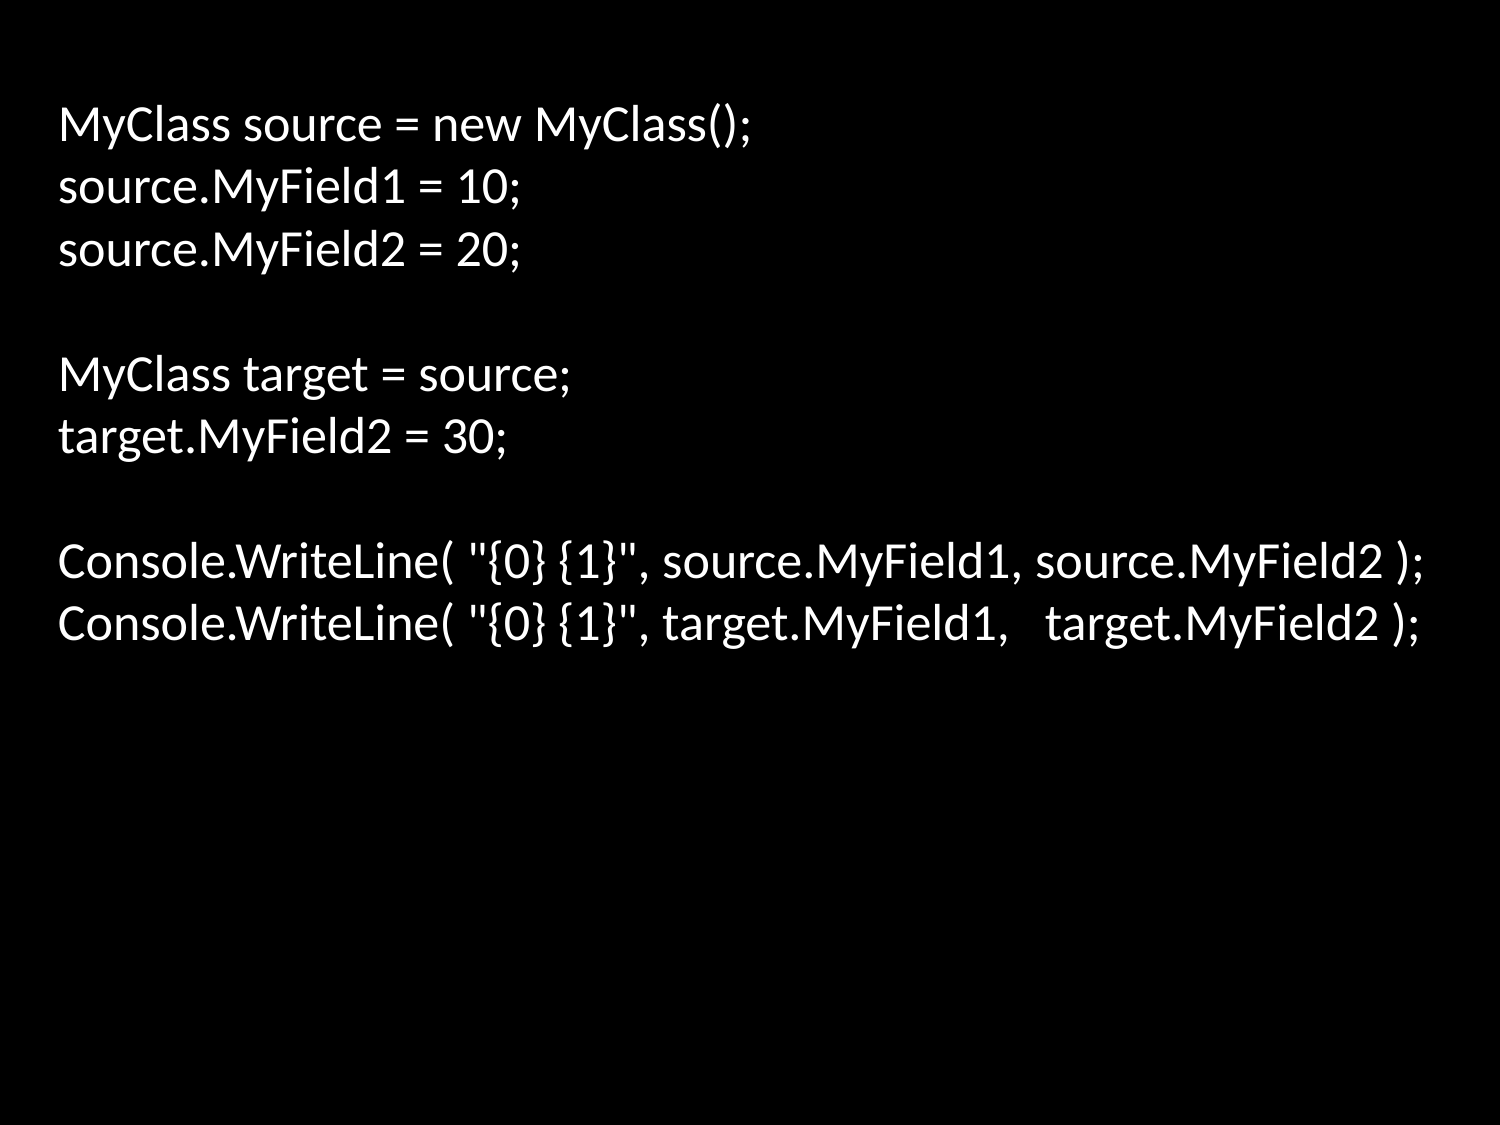

MyClass source = new MyClass();
source.MyField1 = 10;
source.MyField2 = 20;

MyClass target = source;
target.MyField2 = 30;

Console.WriteLine( "{0} {1}", source.MyField1, source.MyField2 );
Console.WriteLine( "{0} {1}", target.MyField1,   target.MyField2 );